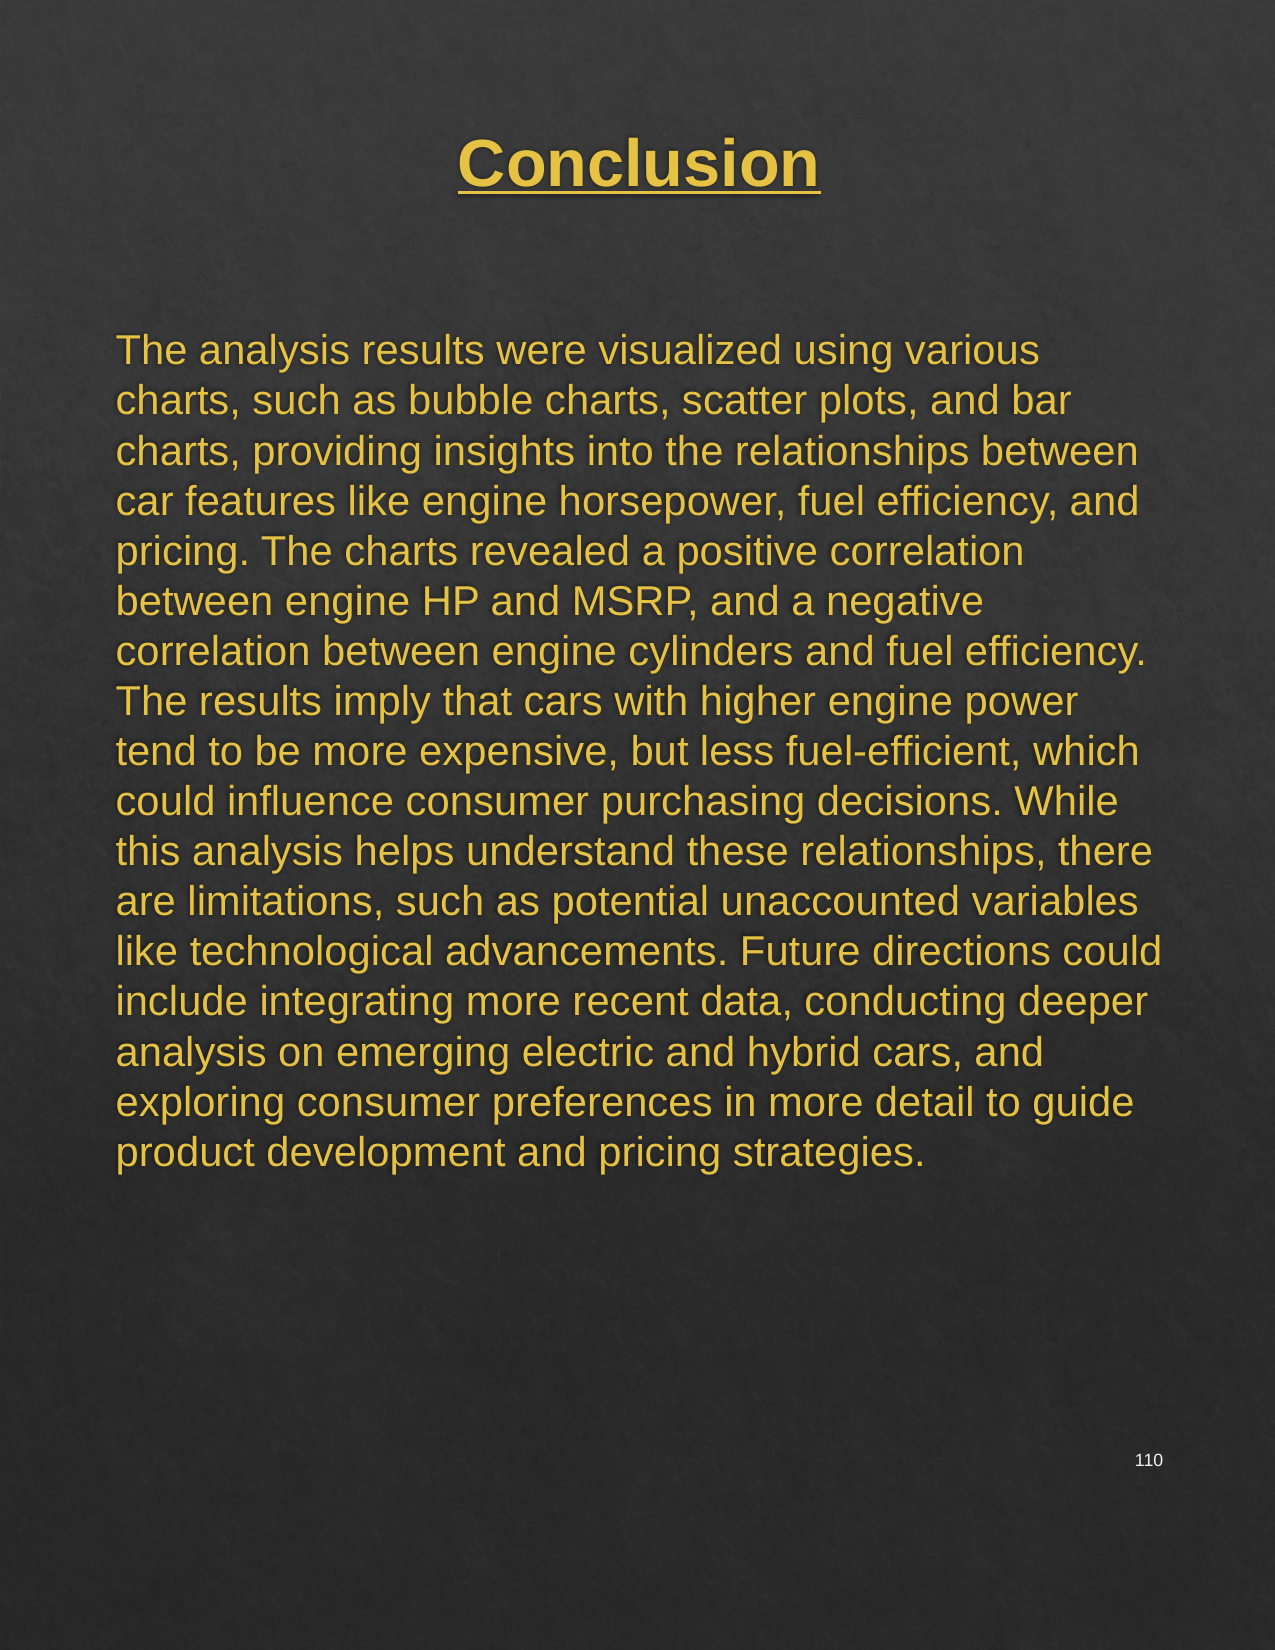

Conclusion

The analysis results were visualized using various charts, such as bubble charts, scatter plots, and bar charts, providing insights into the relationships between car features like engine horsepower, fuel efficiency, and pricing. The charts revealed a positive correlation between engine HP and MSRP, and a negative correlation between engine cylinders and fuel efficiency. The results imply that cars with higher engine power tend to be more expensive, but less fuel-efficient, which could influence consumer purchasing decisions. While this analysis helps understand these relationships, there are limitations, such as potential unaccounted variables like technological advancements. Future directions could include integrating more recent data, conducting deeper analysis on emerging electric and hybrid cars, and exploring consumer preferences in more detail to guide product development and pricing strategies.

110